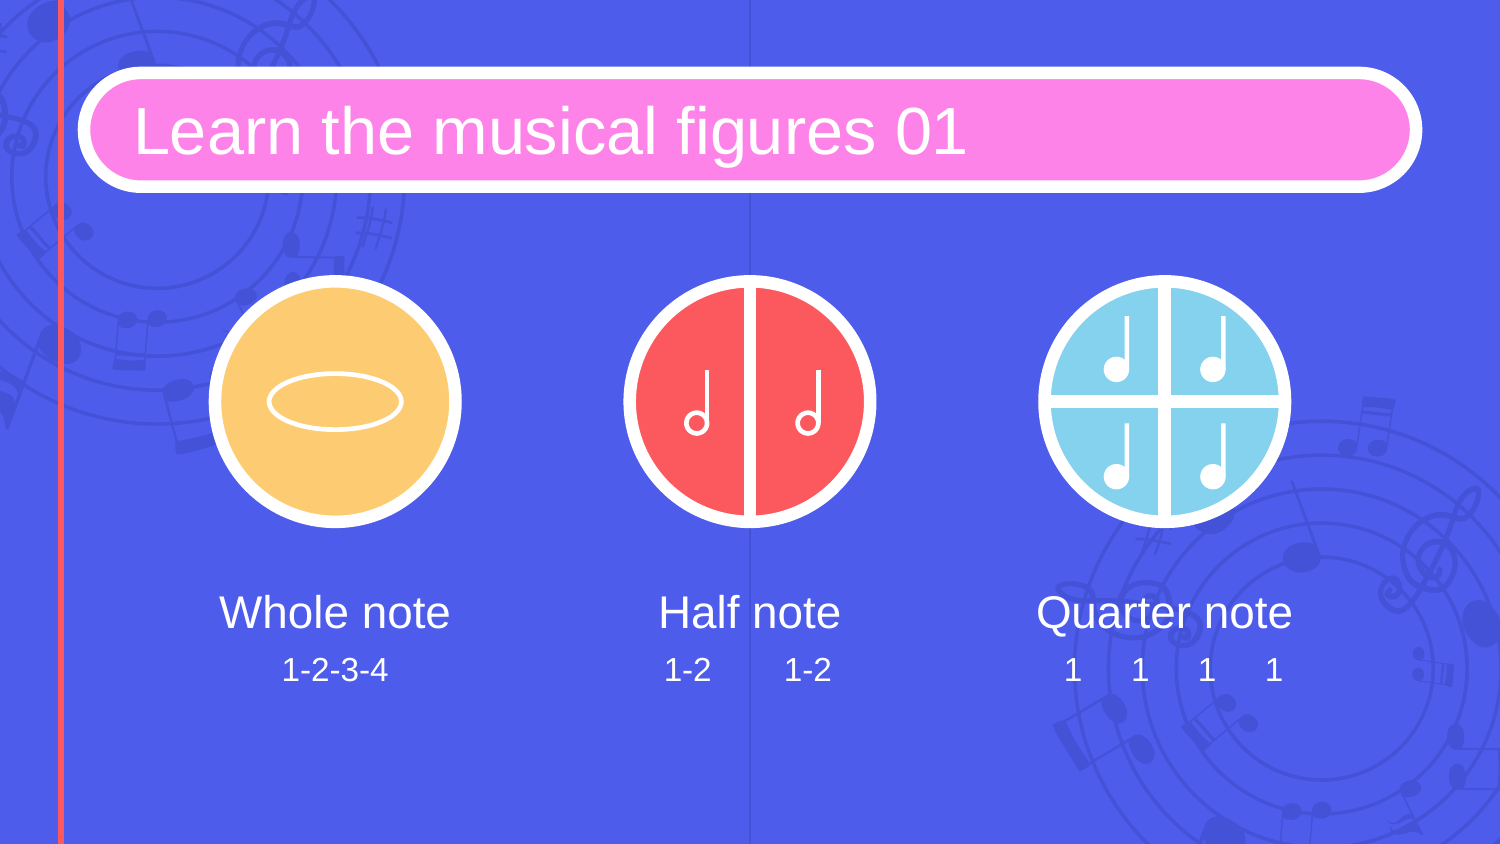

# Learn the musical figures 01

Whole note
Half note
Quarter note
1-2-3-4
1-2
1-2
1
1
1
1